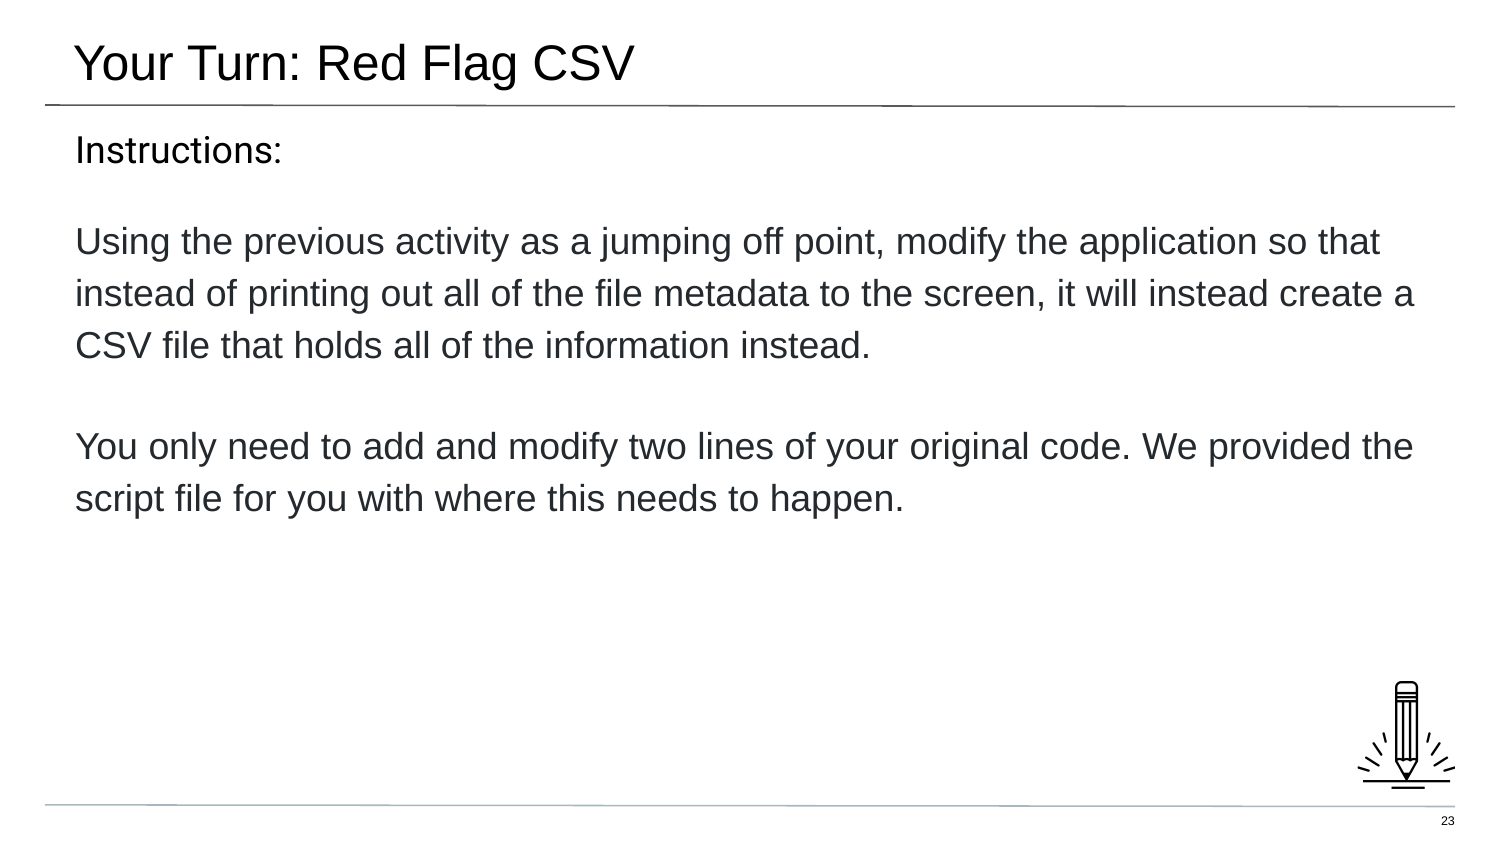

# Your Turn: Red Flag CSV
Instructions:
Using the previous activity as a jumping off point, modify the application so that instead of printing out all of the file metadata to the screen, it will instead create a CSV file that holds all of the information instead.
You only need to add and modify two lines of your original code. We provided the script file for you with where this needs to happen.

23